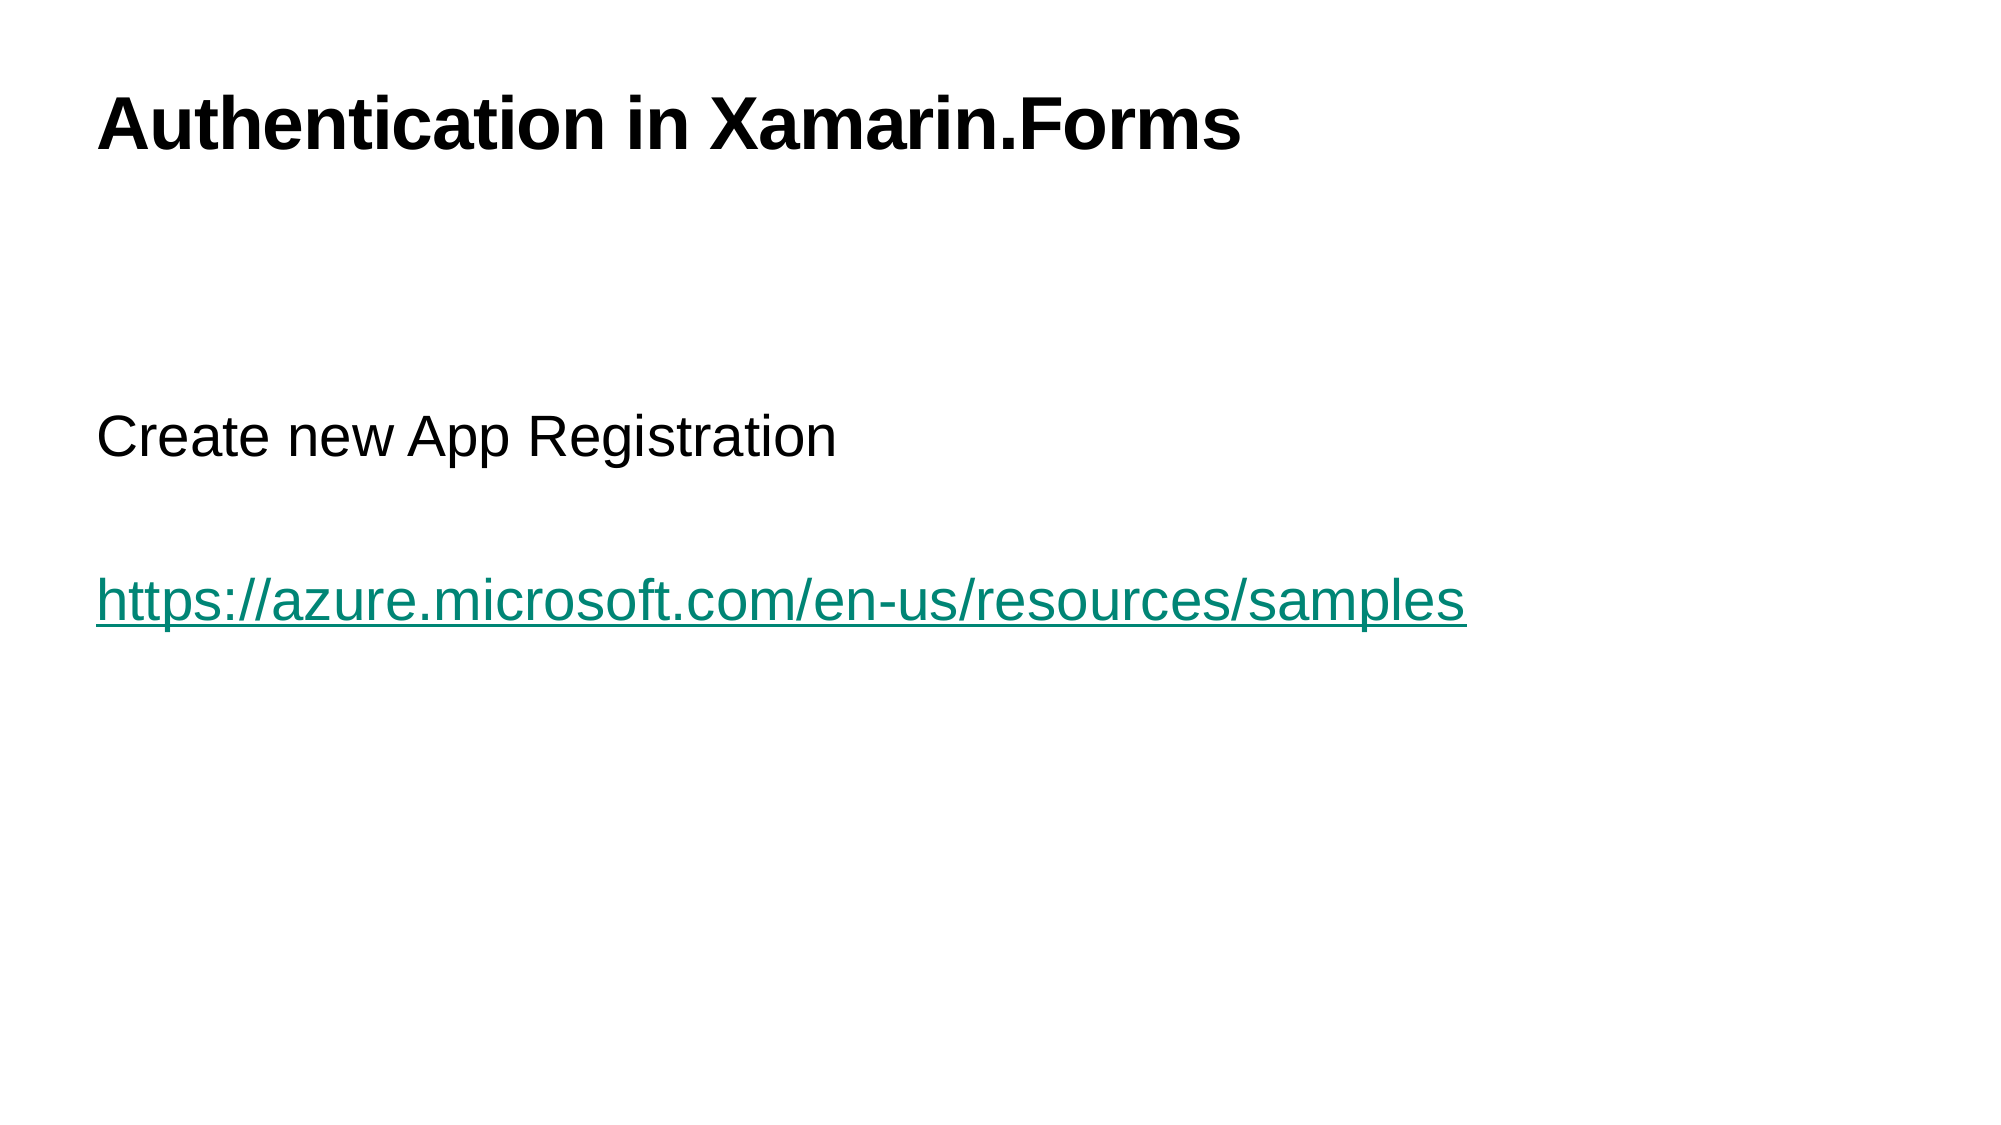

# Authentication in Xamarin.Forms
https://portal.azure.com/

Create new App Registration

https://azure.microsoft.com/en-us/resources/samples